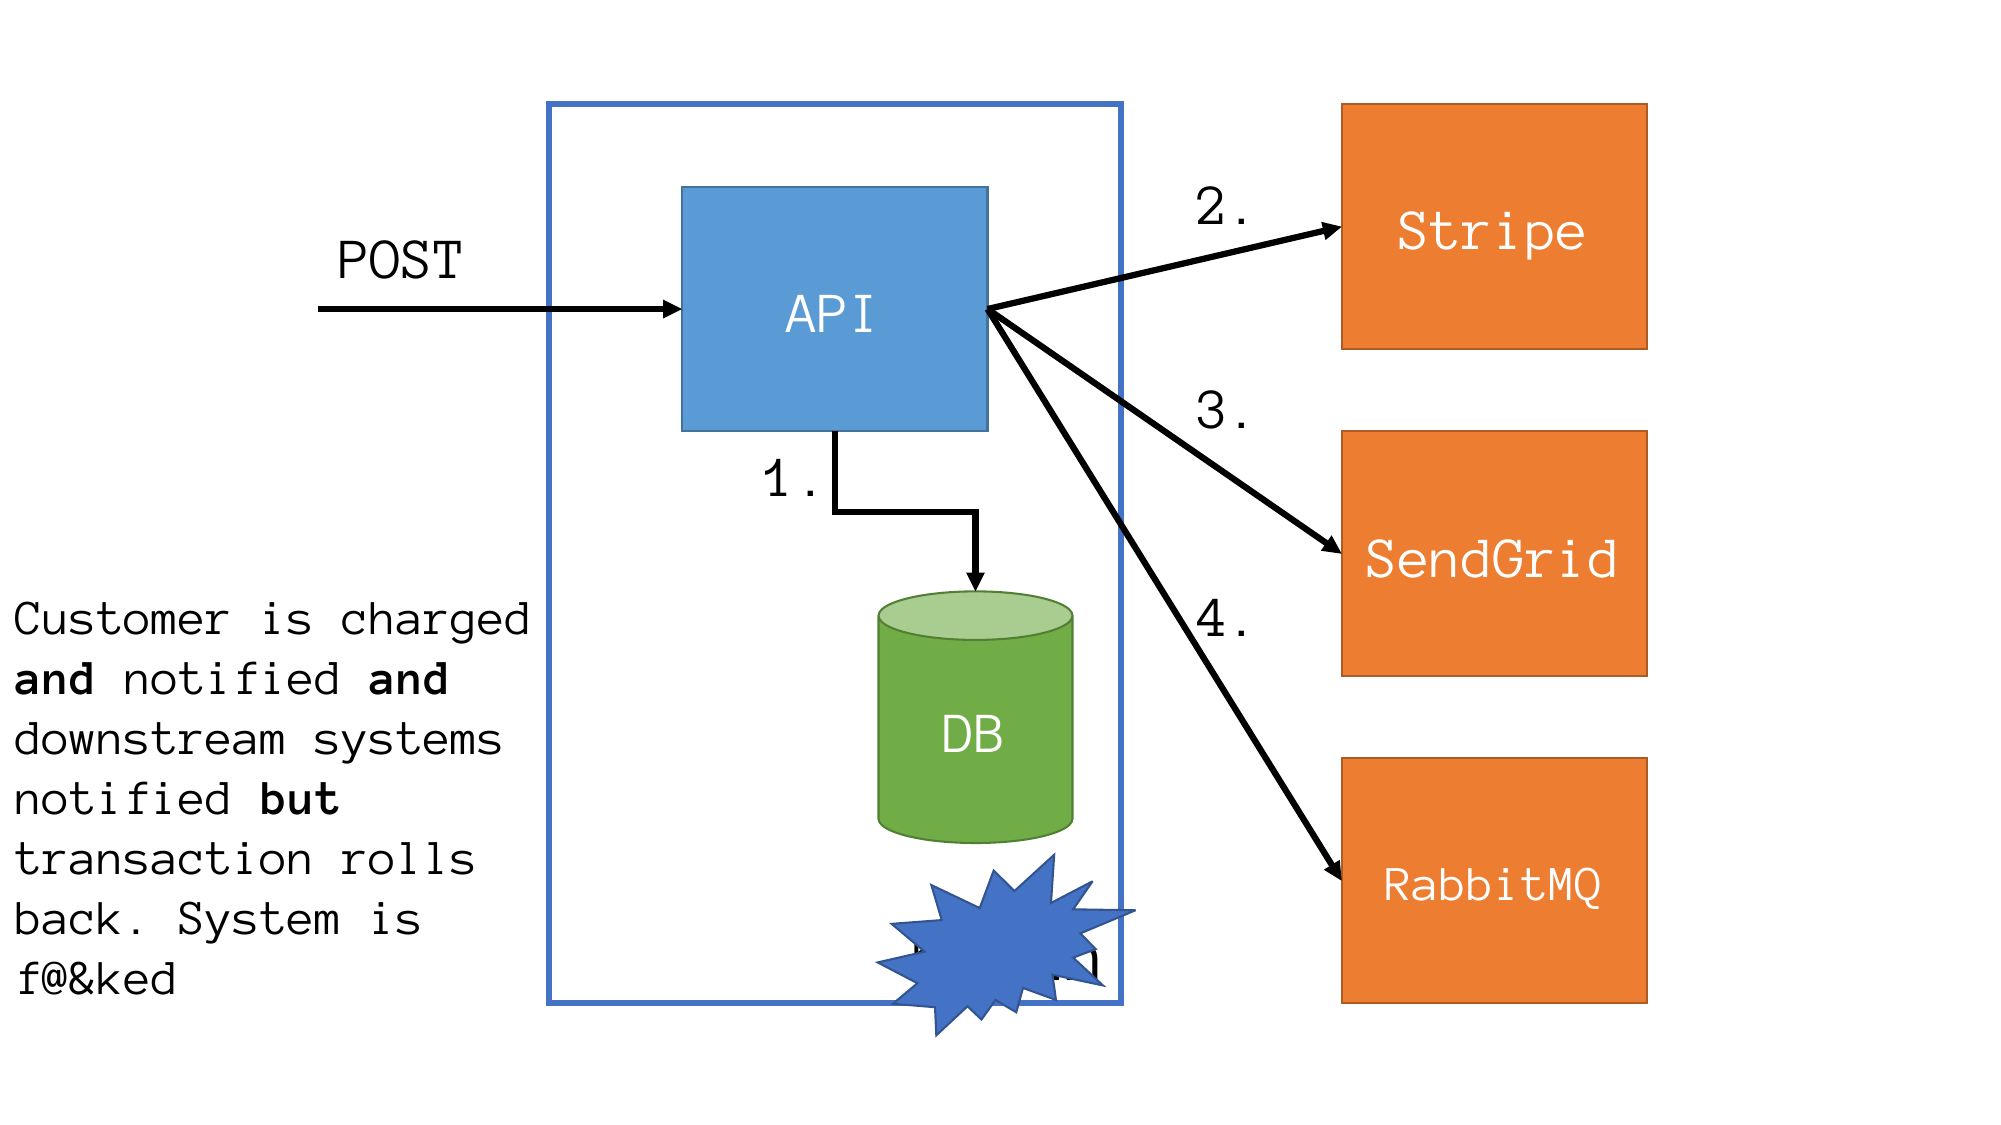

Txn
Stripe
2.
API
POST
3.
1.
SendGrid
4.
DB
RabbitMQ
5.
Customer is charged and notified and downstream systems notified but transaction rolls back. System is f@&ked